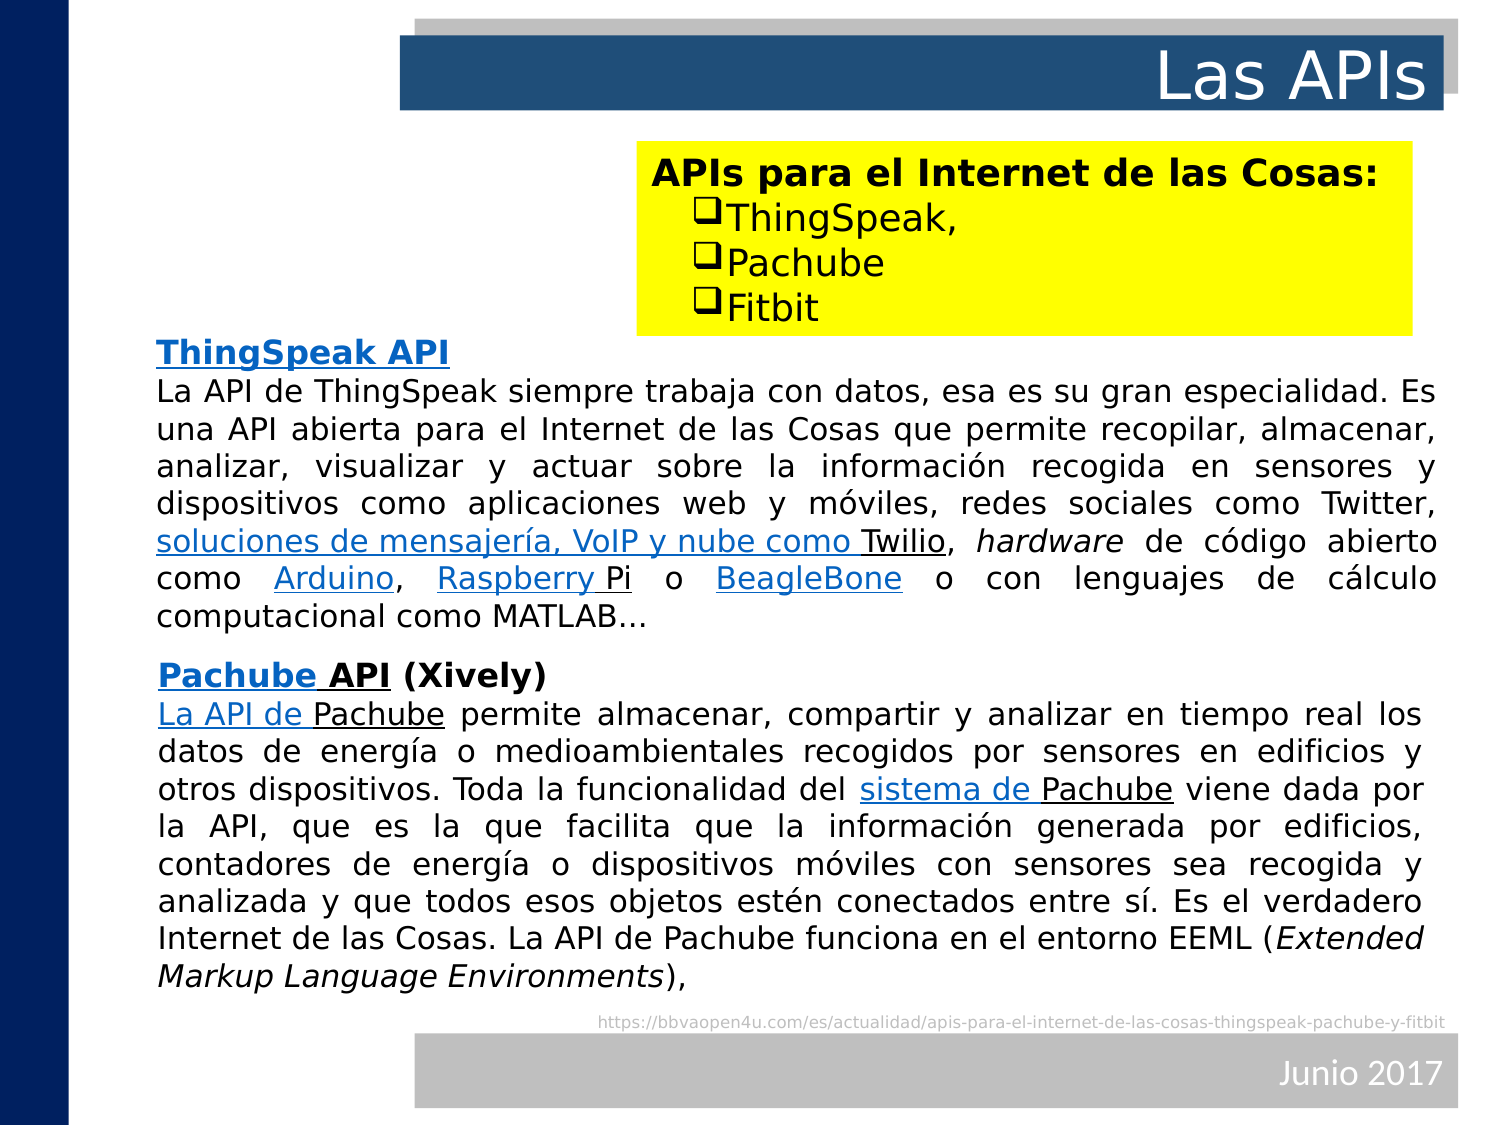

Las APIs
APIs para el Internet de las Cosas:
ThingSpeak,
Pachube
Fitbit
ThingSpeak API
La API de ThingSpeak siempre trabaja con datos, esa es su gran especialidad. Es una API abierta para el Internet de las Cosas que permite recopilar, almacenar, analizar, visualizar y actuar sobre la información recogida en sensores y dispositivos como aplicaciones web y móviles, redes sociales como Twitter, soluciones de mensajería, VoIP y nube como Twilio, hardware de código abierto como Arduino, Raspberry Pi o BeagleBone o con lenguajes de cálculo computacional como MATLAB...
Pachube API (Xively)
La API de Pachube permite almacenar, compartir y analizar en tiempo real los datos de energía o medioambientales recogidos por sensores en edificios y otros dispositivos. Toda la funcionalidad del sistema de Pachube viene dada por la API, que es la que facilita que la información generada por edificios, contadores de energía o dispositivos móviles con sensores sea recogida y analizada y que todos esos objetos estén conectados entre sí. Es el verdadero Internet de las Cosas. La API de Pachube funciona en el entorno EEML (Extended Markup Language Environments),
https://bbvaopen4u.com/es/actualidad/apis-para-el-internet-de-las-cosas-thingspeak-pachube-y-fitbit
Junio 2017